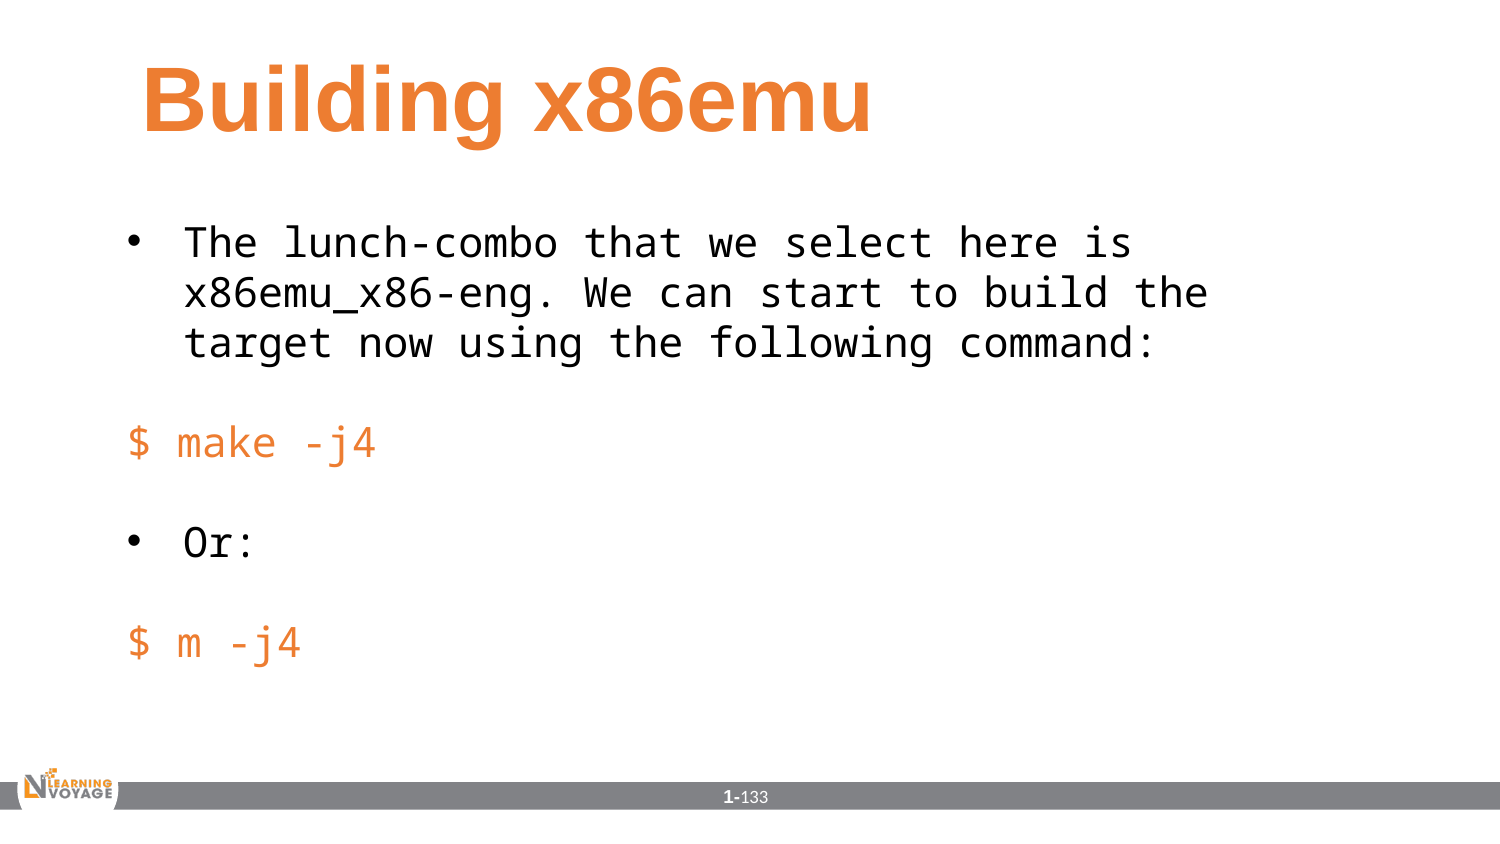

Building x86emu
The lunch-combo that we select here is x86emu_x86-eng. We can start to build the target now using the following command:

$ make -j4

Or:

$ m -j4
1-133